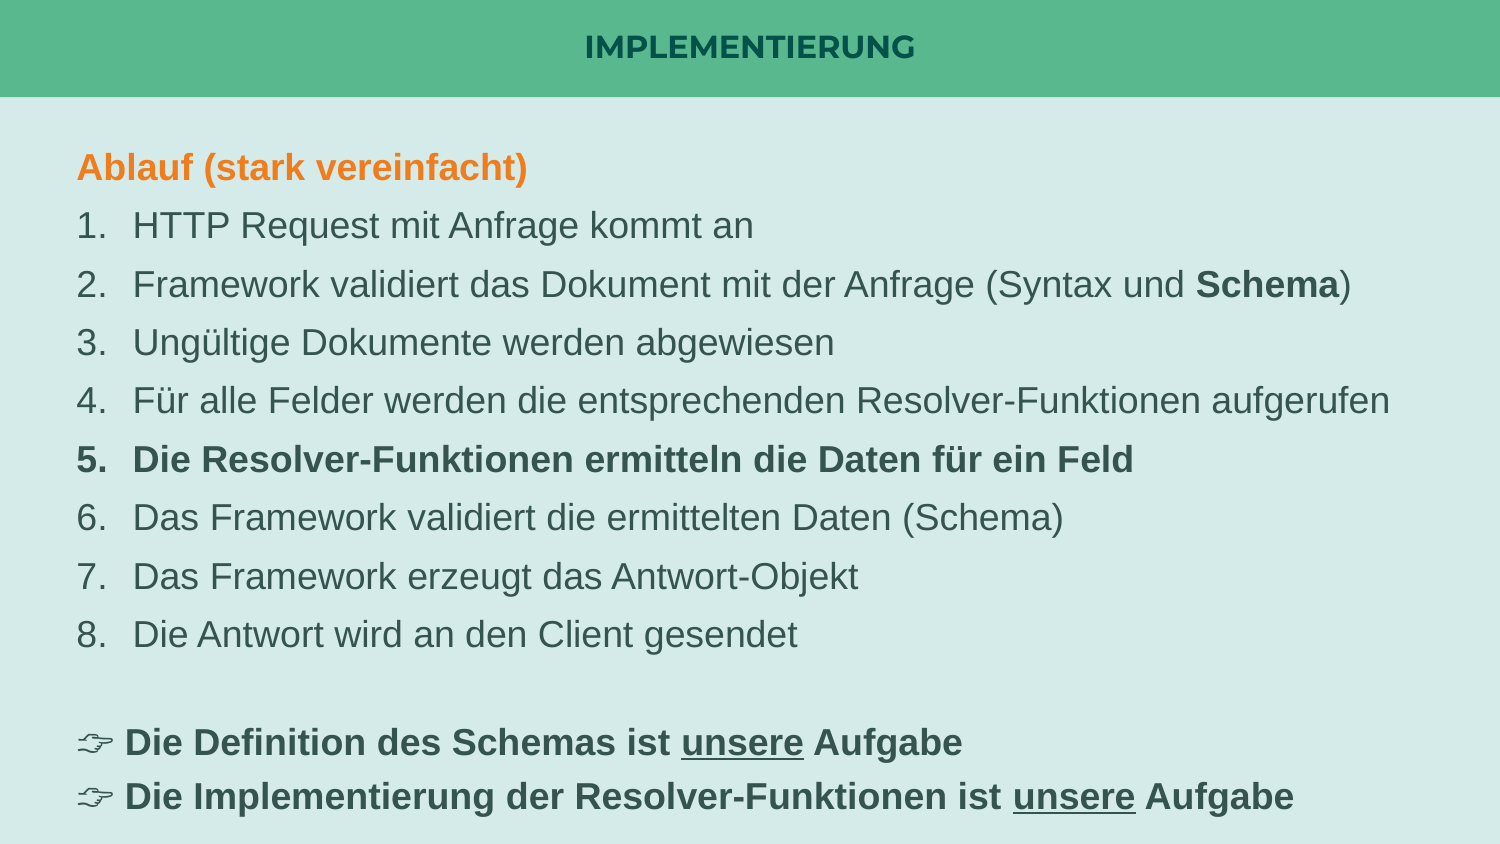

# Implementierung
Ablauf (stark vereinfacht)
HTTP Request mit Anfrage kommt an
Framework validiert das Dokument mit der Anfrage (Syntax und Schema)
Ungültige Dokumente werden abgewiesen
Für alle Felder werden die entsprechenden Resolver-Funktionen aufgerufen
Die Resolver-Funktionen ermitteln die Daten für ein Feld
Das Framework validiert die ermittelten Daten (Schema)
Das Framework erzeugt das Antwort-Objekt
Die Antwort wird an den Client gesendet

👉 Die Definition des Schemas ist unsere Aufgabe
👉 Die Implementierung der Resolver-Funktionen ist unsere Aufgabe